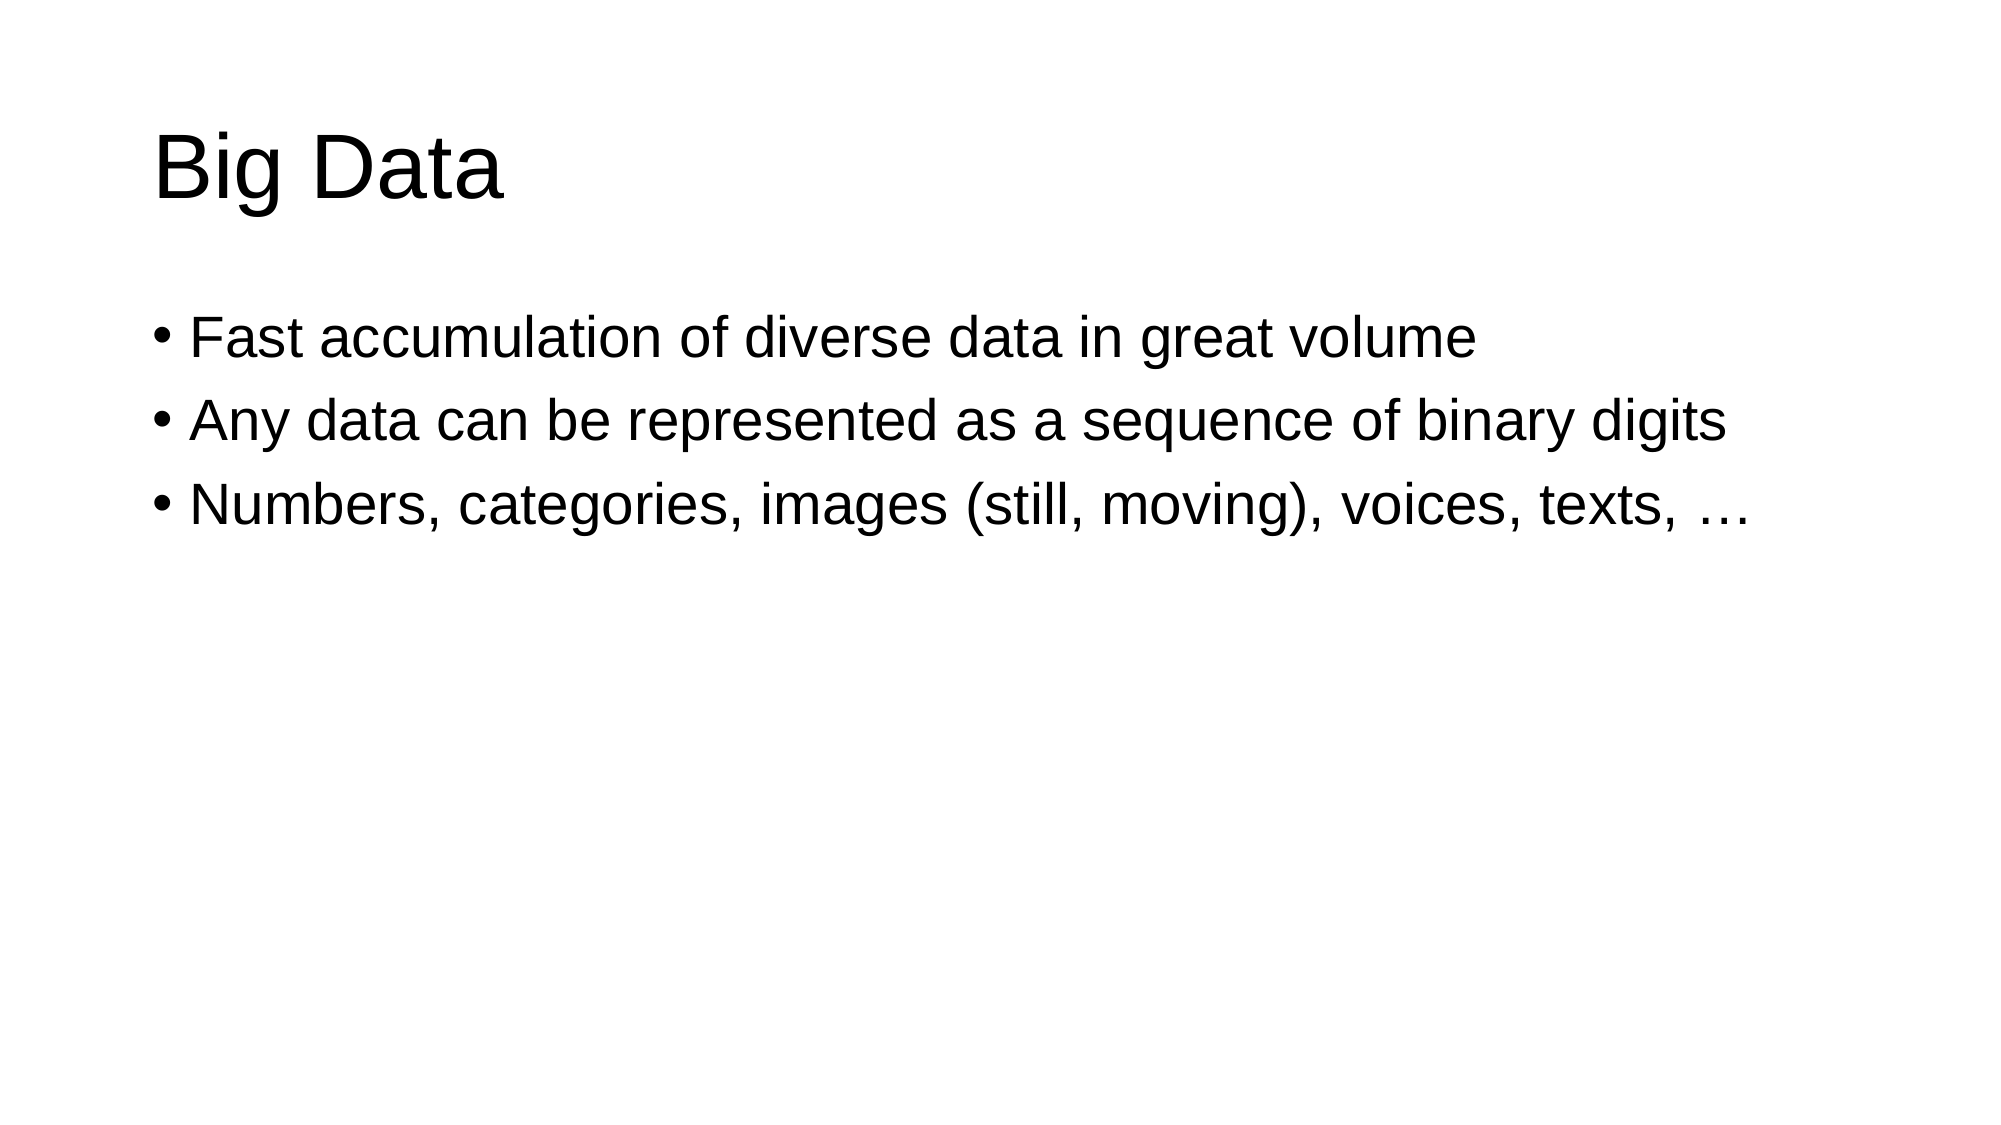

# Big Data
Fast accumulation of diverse data in great volume
Any data can be represented as a sequence of binary digits
Numbers, categories, images (still, moving), voices, texts, …